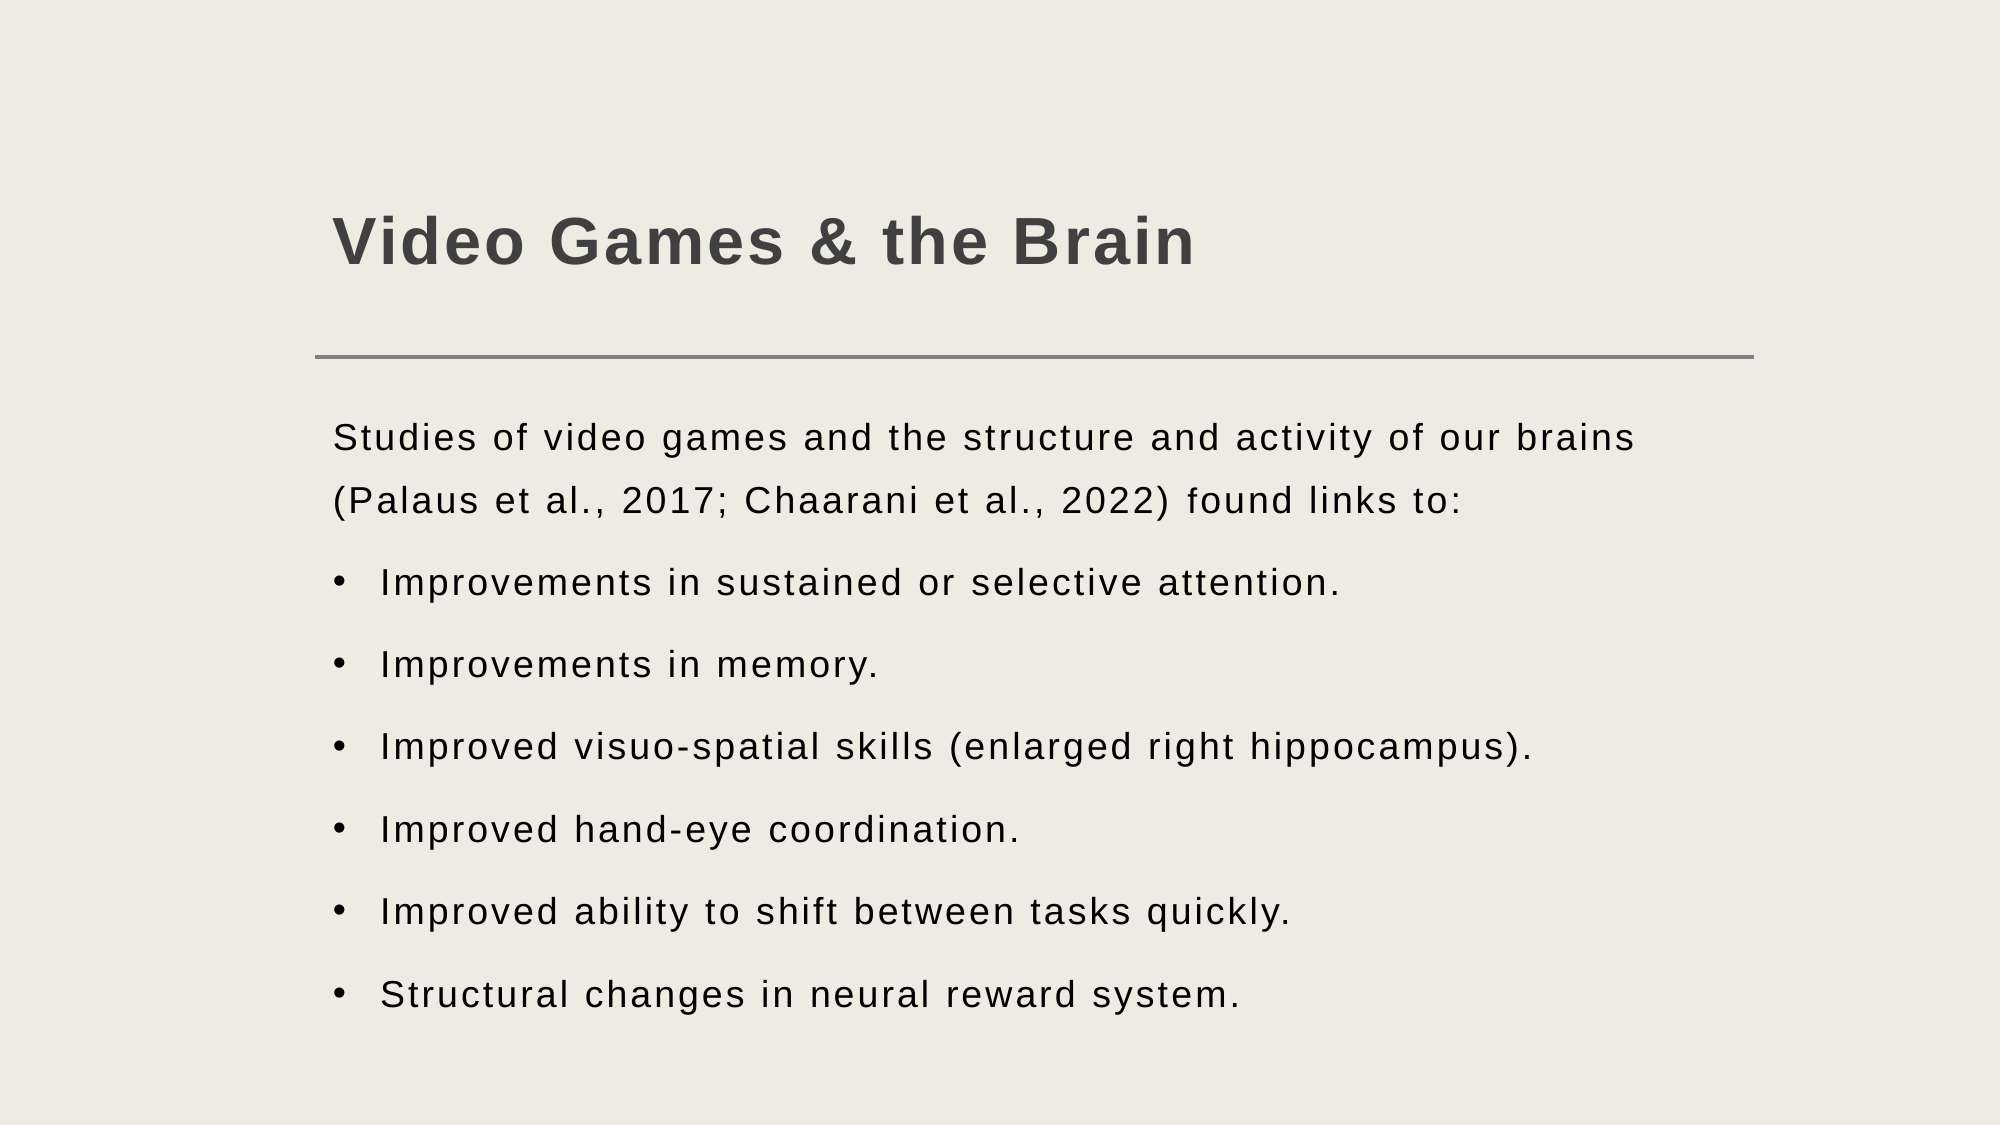

# Video Games & the Brain
Studies of video games and the structure and activity of our brains (Palaus et al., 2017; Chaarani et al., 2022) found links to:
Improvements in sustained or selective attention.
Improvements in memory.
Improved visuo-spatial skills (enlarged right hippocampus).
Improved hand-eye coordination.
Improved ability to shift between tasks quickly.
Structural changes in neural reward system.